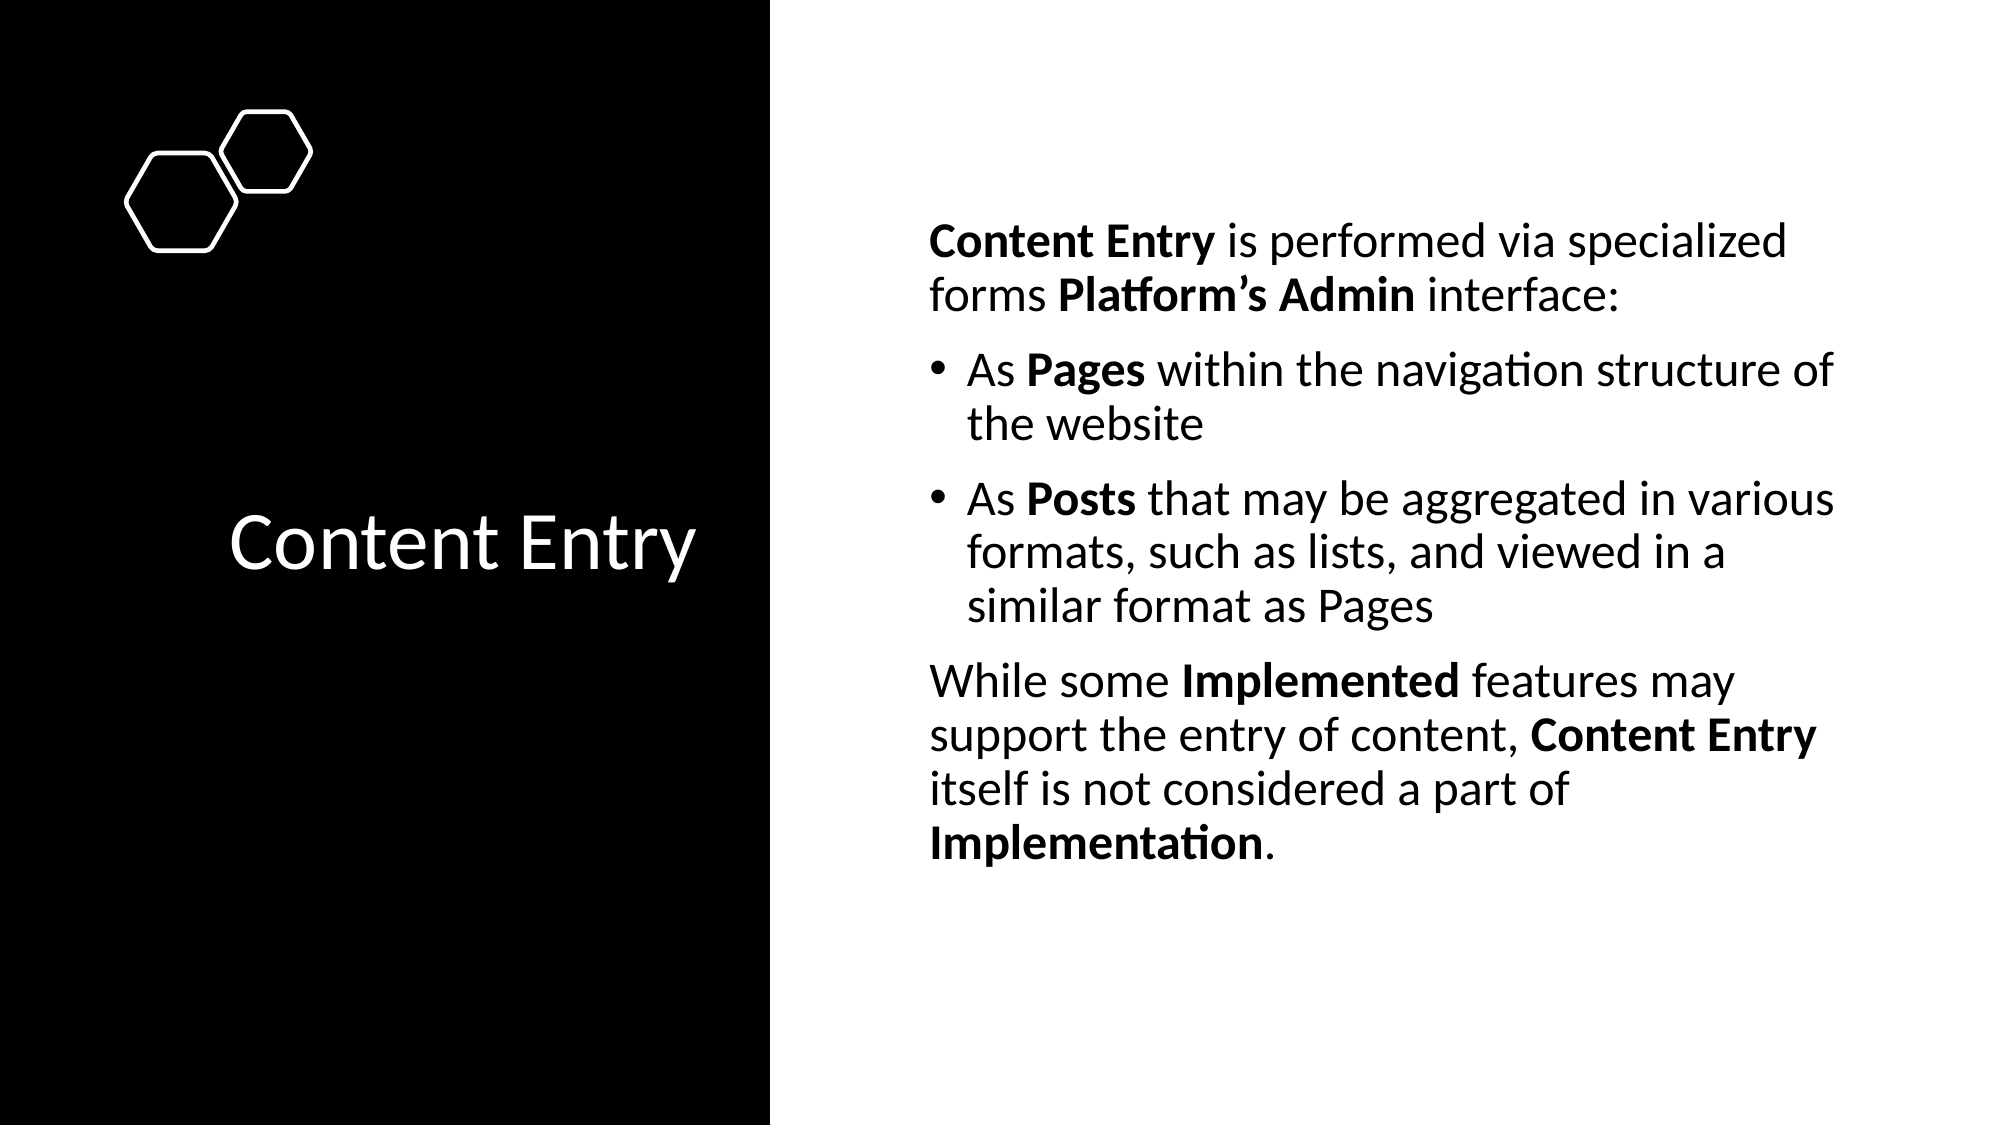

# Content Entry
Content Entry is performed via specialized forms Platform’s Admin interface:
As Pages within the navigation structure of the website
As Posts that may be aggregated in various formats, such as lists, and viewed in a similar format as Pages
While some Implemented features may support the entry of content, Content Entry itself is not considered a part of Implementation.